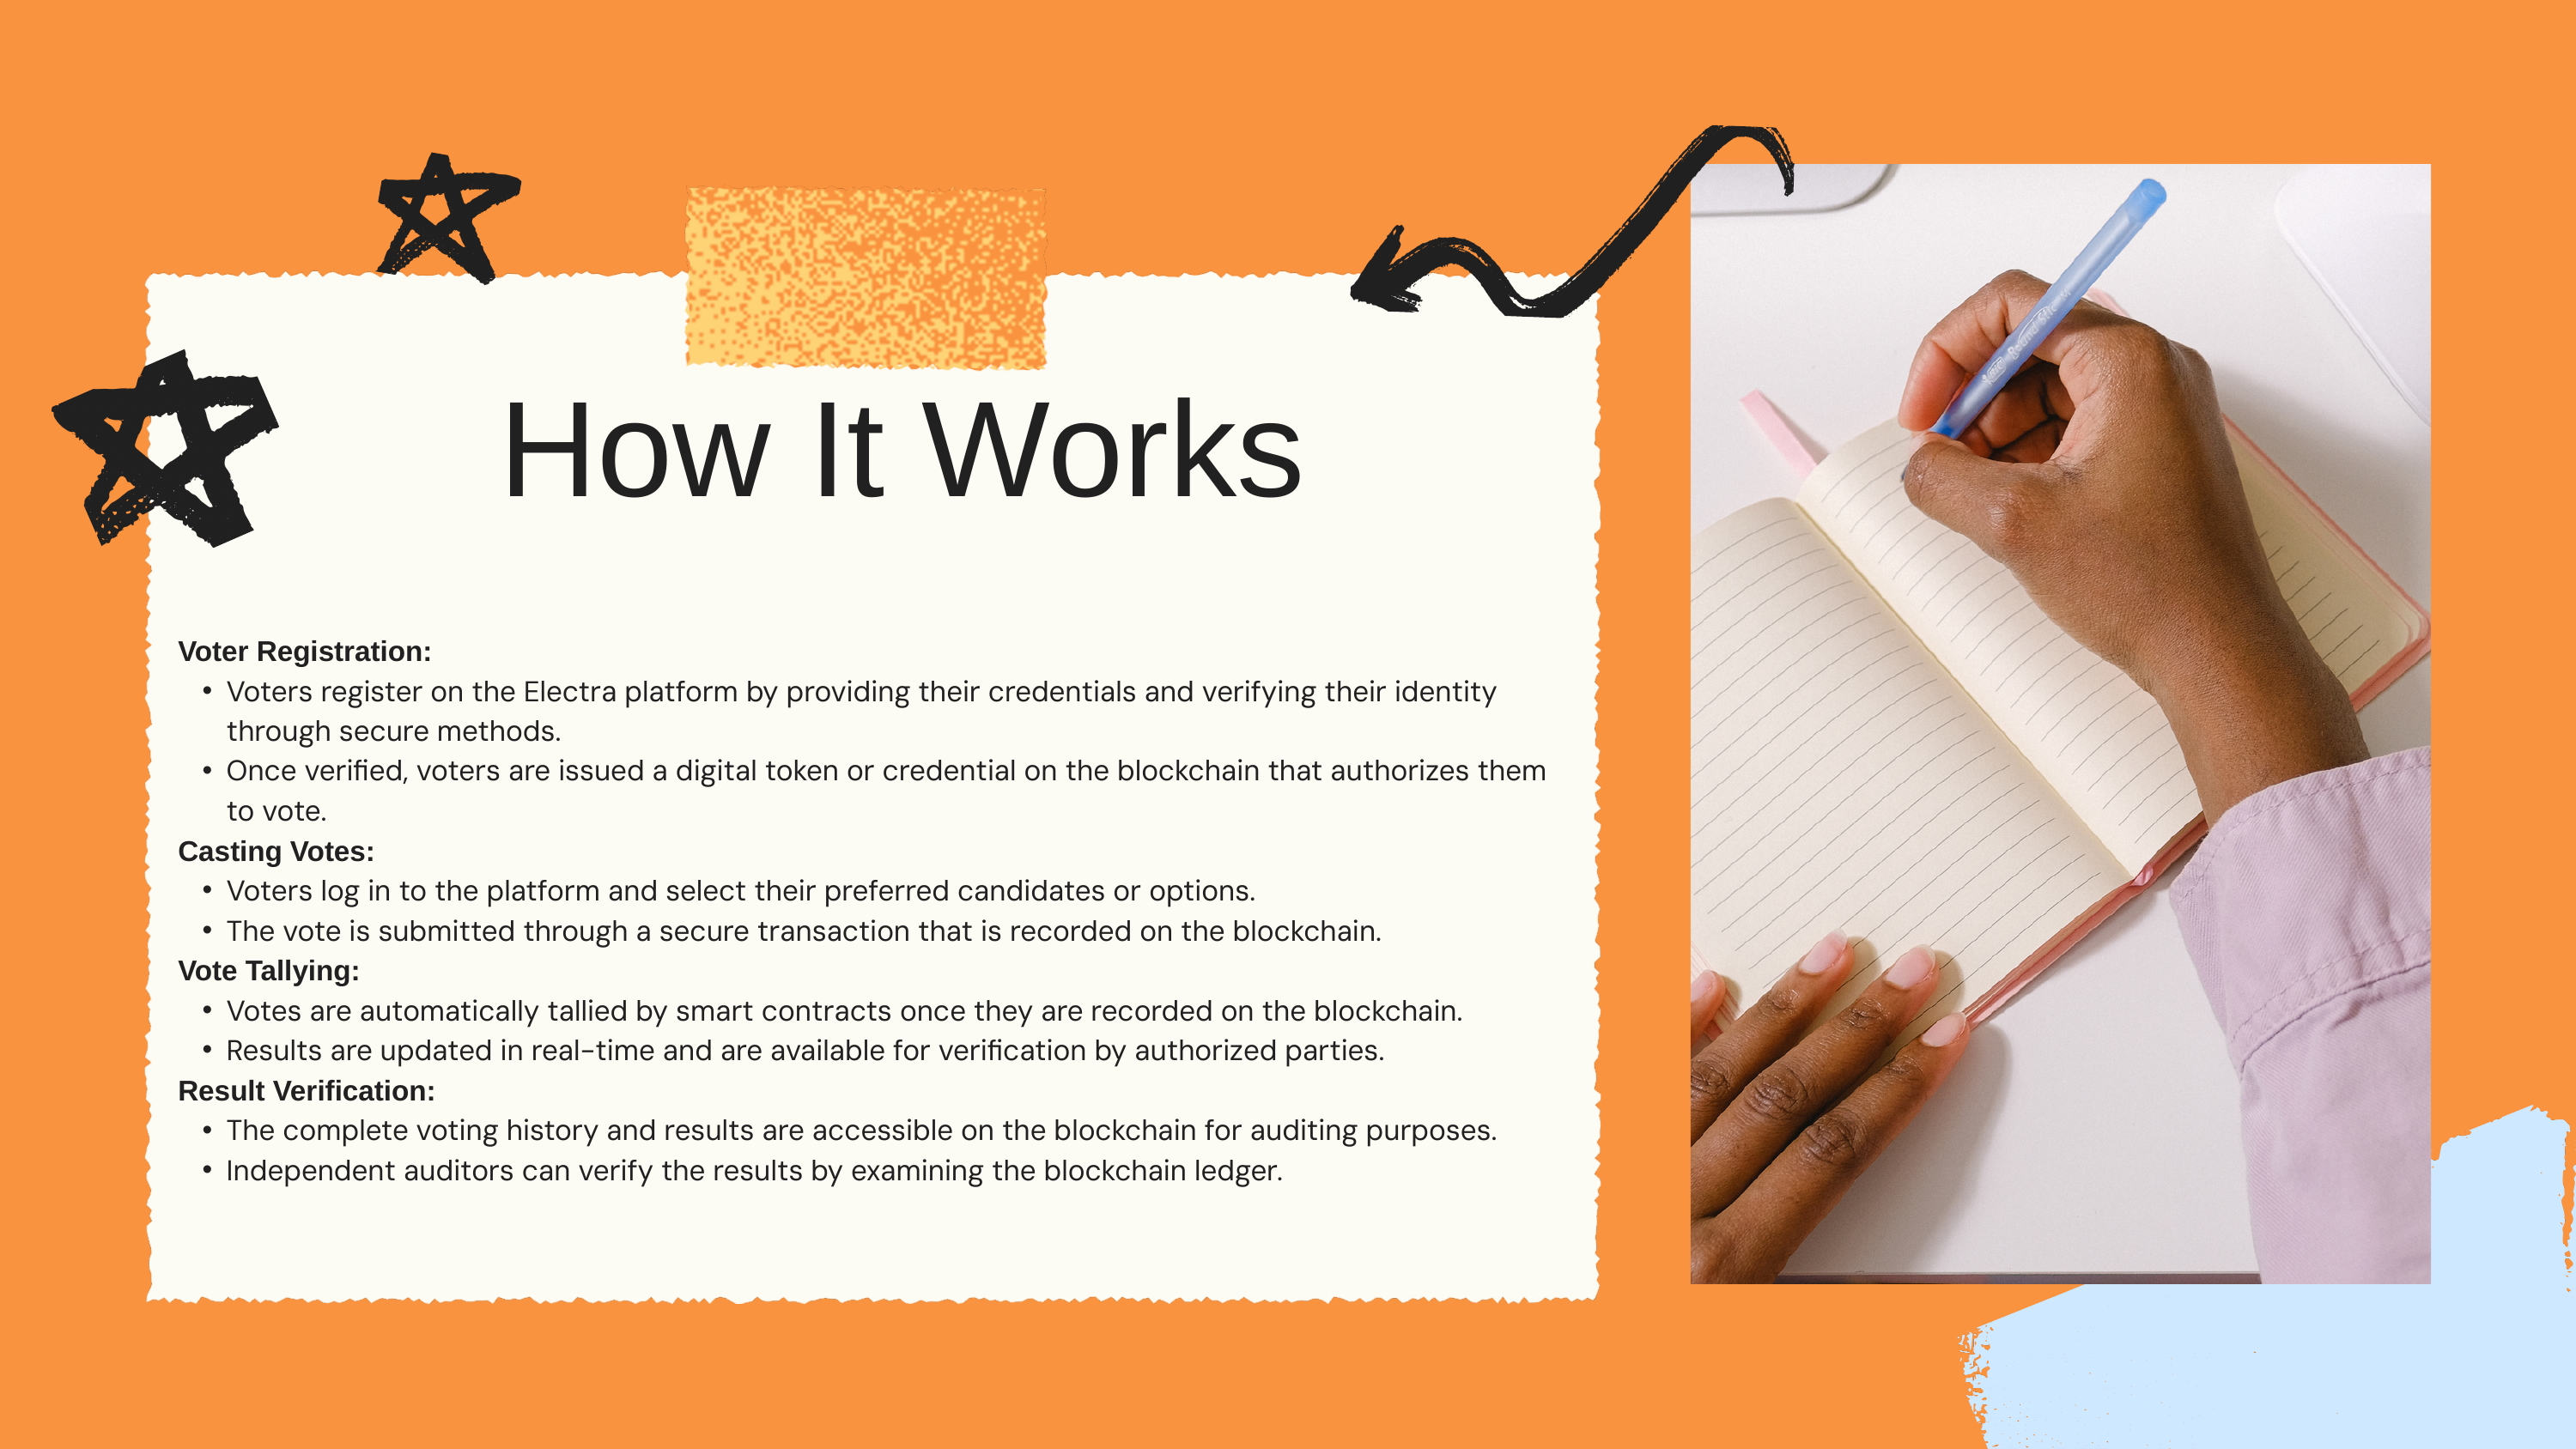

How It Works

Voter Registration:
Voters register on the Electra platform by providing their credentials and verifying their identity through secure methods.
Once verified, voters are issued a digital token or credential on the blockchain that authorizes them to vote.
Casting Votes:
Voters log in to the platform and select their preferred candidates or options.
The vote is submitted through a secure transaction that is recorded on the blockchain.
Vote Tallying:
Votes are automatically tallied by smart contracts once they are recorded on the blockchain.
Results are updated in real-time and are available for verification by authorized parties.
Result Verification:
The complete voting history and results are accessible on the blockchain for auditing purposes.
Independent auditors can verify the results by examining the blockchain ledger.